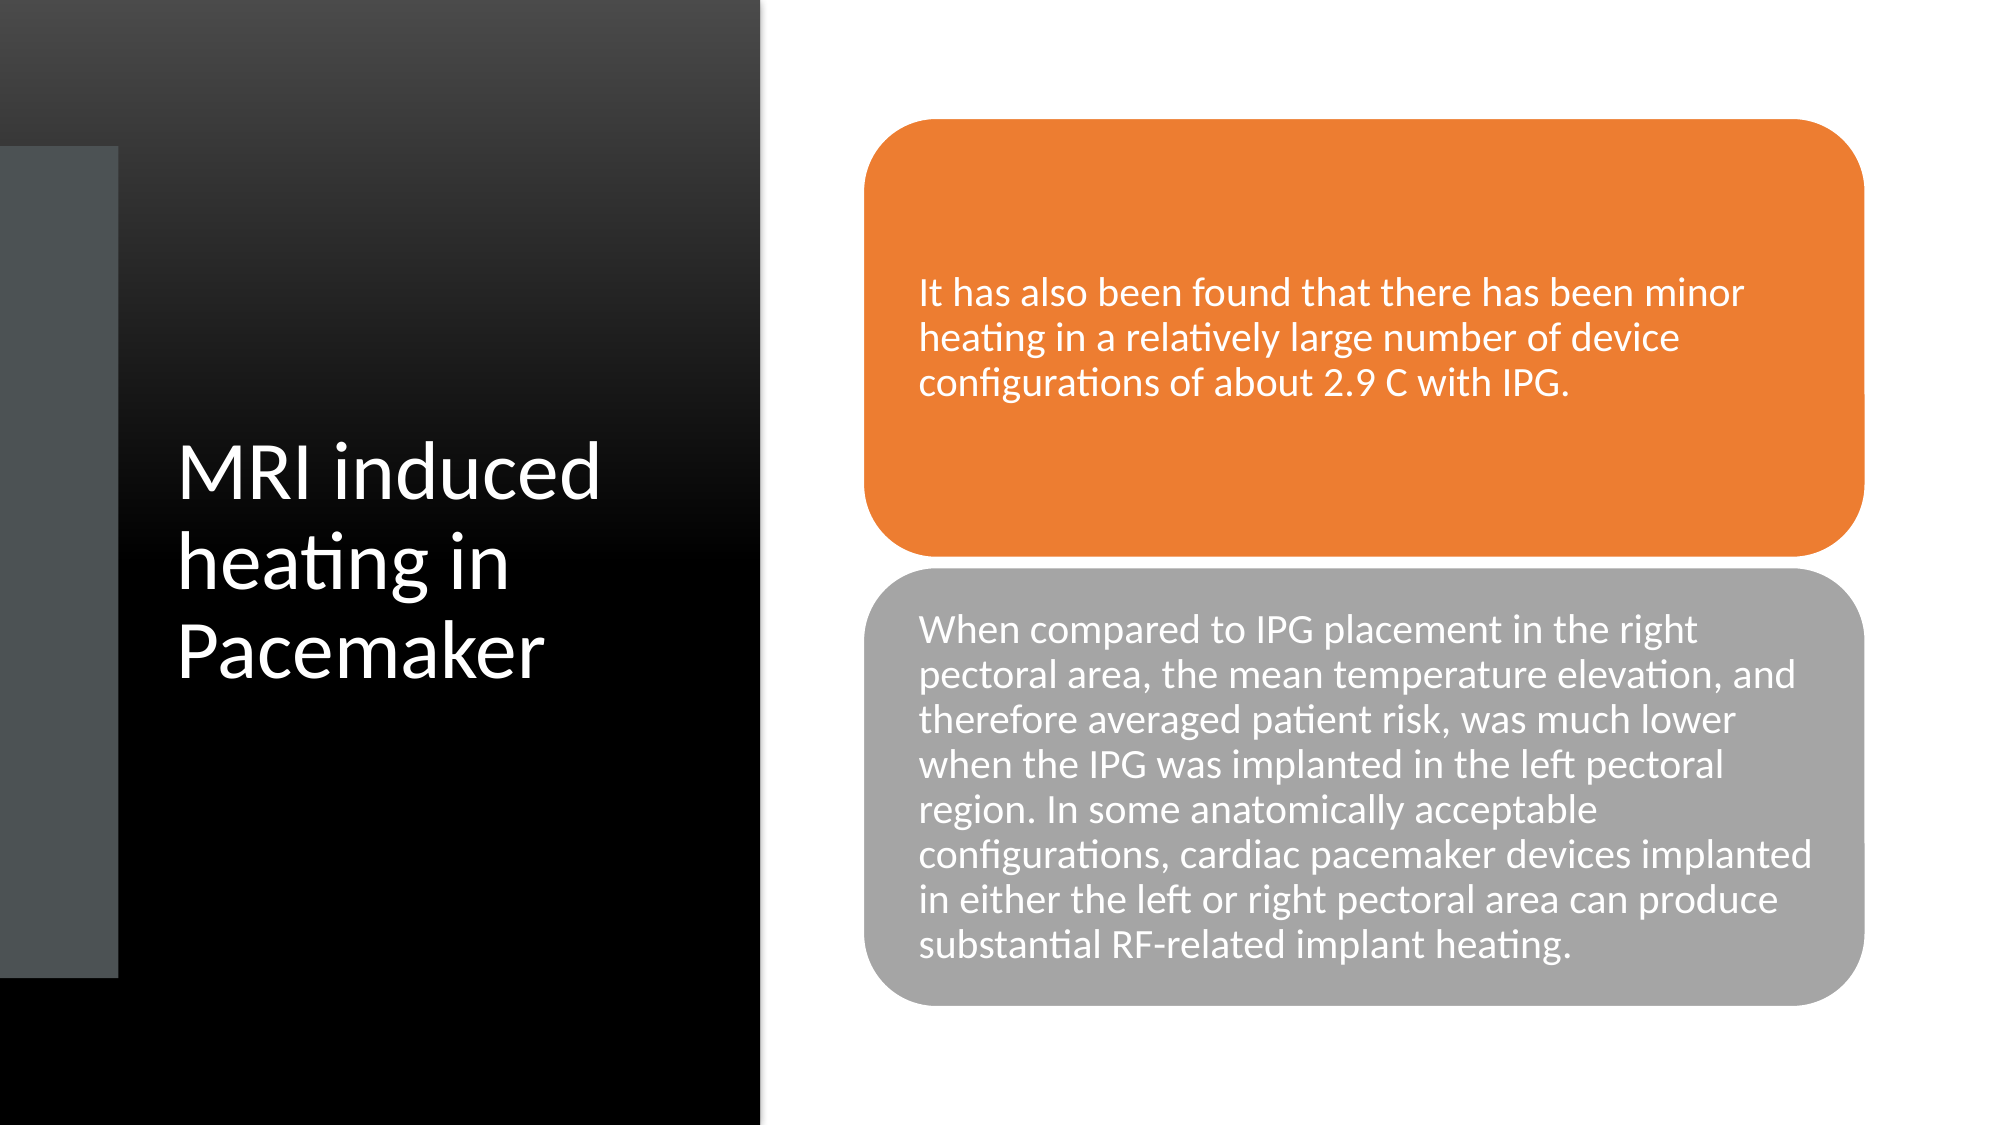

It has also been found that there has been minor heating in a relatively large number of device configurations of about 2.9 C with IPG.
When compared to IPG placement in the right pectoral area, the mean temperature elevation, and therefore averaged patient risk, was much lower when the IPG was implanted in the left pectoral region. In some anatomically acceptable configurations, cardiac pacemaker devices implanted in either the left or right pectoral area can produce substantial RF-related implant heating.
# MRI induced heating in Pacemaker